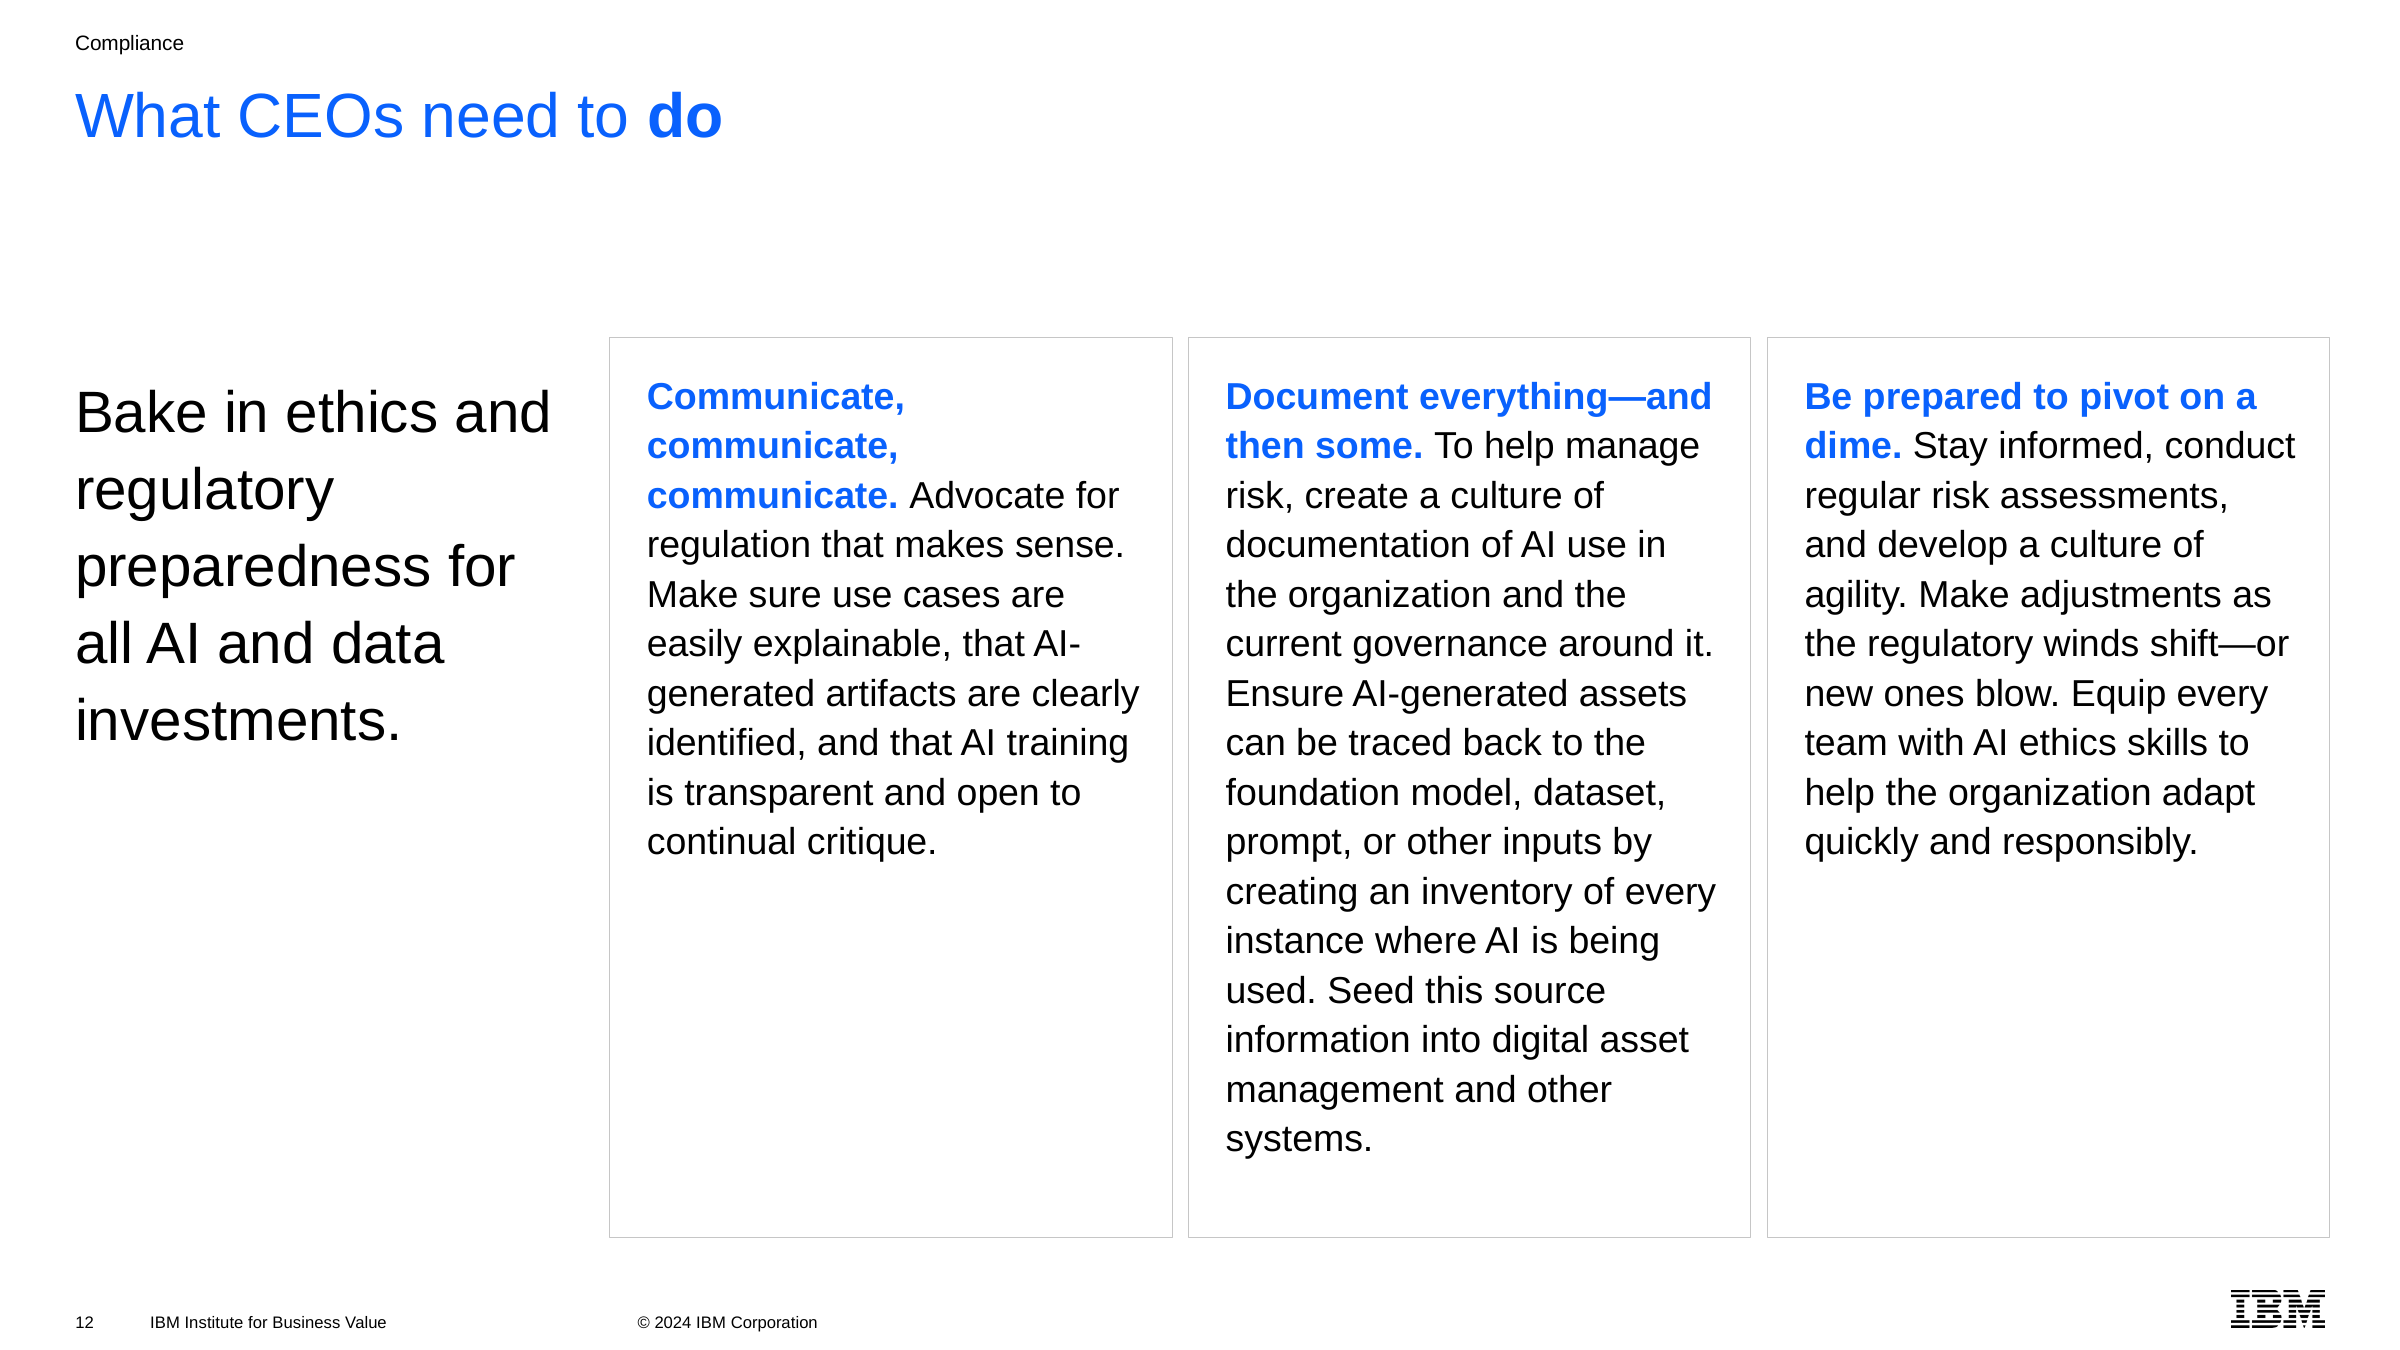

Compliance
# What CEOs need to do
Bake in ethics and regulatory preparedness for all AI and data investments.
Communicate, communicate, communicate. Advocate for regulation that makes sense. Make sure use cases are easily explainable, that AI-generated artifacts are clearly identified, and that AI training is transparent and open to continual critique.
Document everything—and then some. To help manage risk, create a culture of documentation of AI use in the organization and the current governance around it. Ensure AI-generated assets can be traced back to the foundation model, dataset, prompt, or other inputs by creating an inventory of every instance where AI is being used. Seed this source information into digital asset management and other systems.
Be prepared to pivot on a dime. Stay informed, conduct regular risk assessments, and develop a culture of agility. Make adjustments as the regulatory winds shift—or new ones blow. Equip every team with AI ethics skills to help the organization adapt quickly and responsibly.